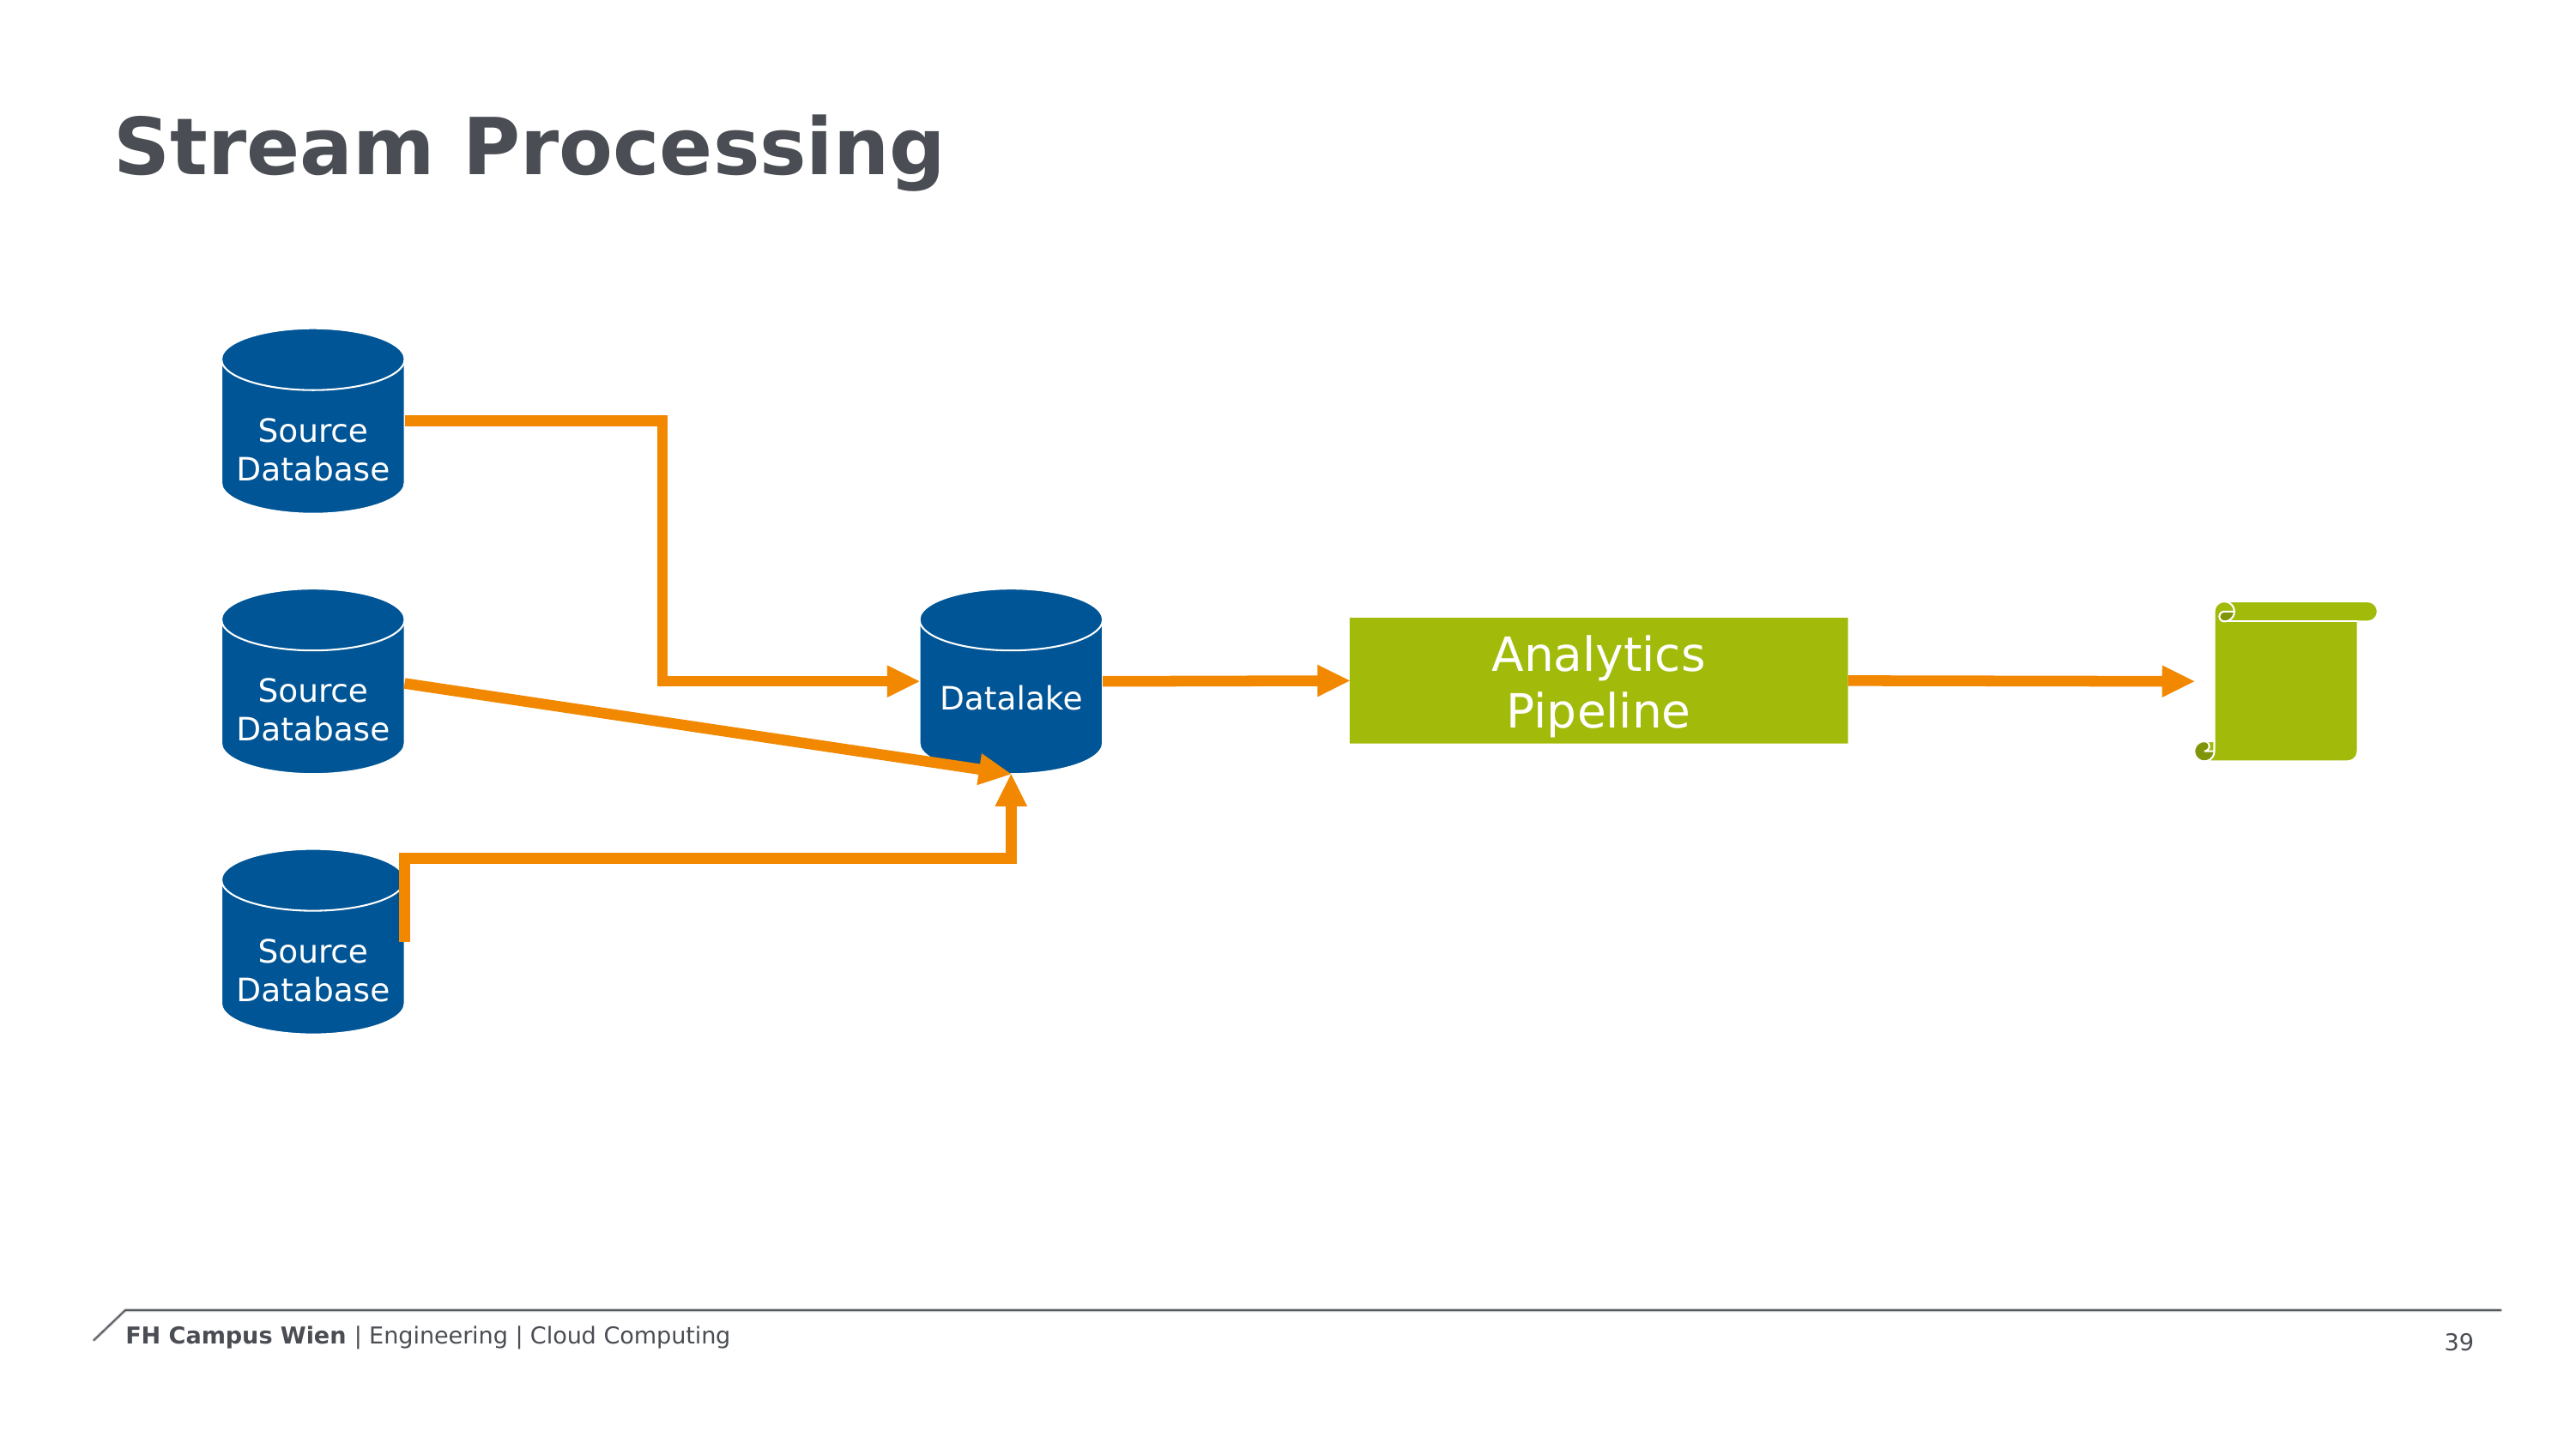

# Stream Processing

Source
Database

Source
Database

Datalake

Analytics
Pipeline

Source
Database